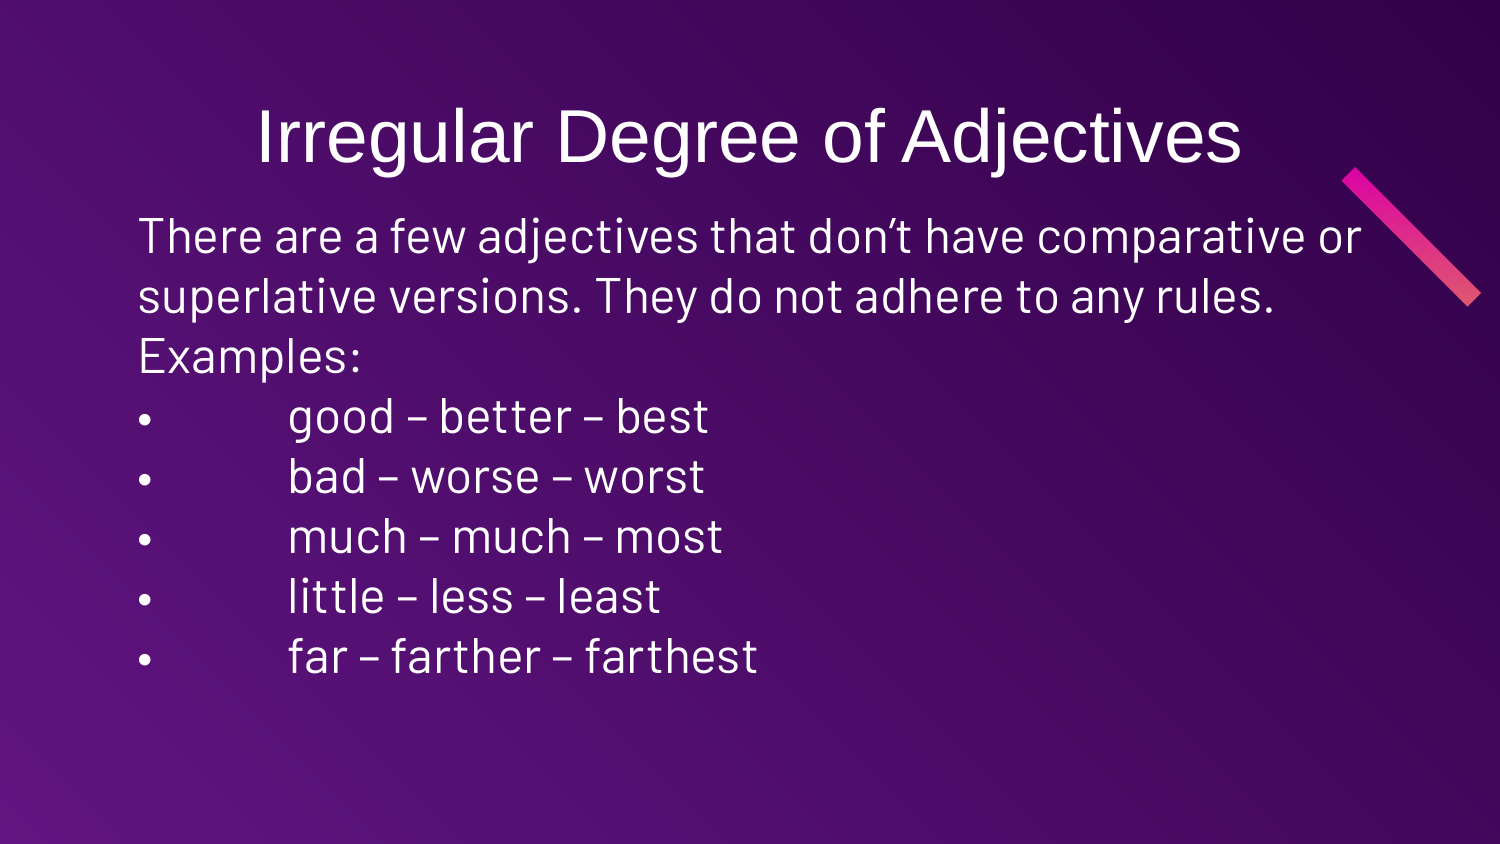

# Irregular Degree of Adjectives
There are a few adjectives that don’t have comparative or superlative versions. They do not adhere to any rules. Examples:
•	good – better – best
•	bad – worse – worst
•	much – much – most
•	little – less – least
•	far – farther – farthest